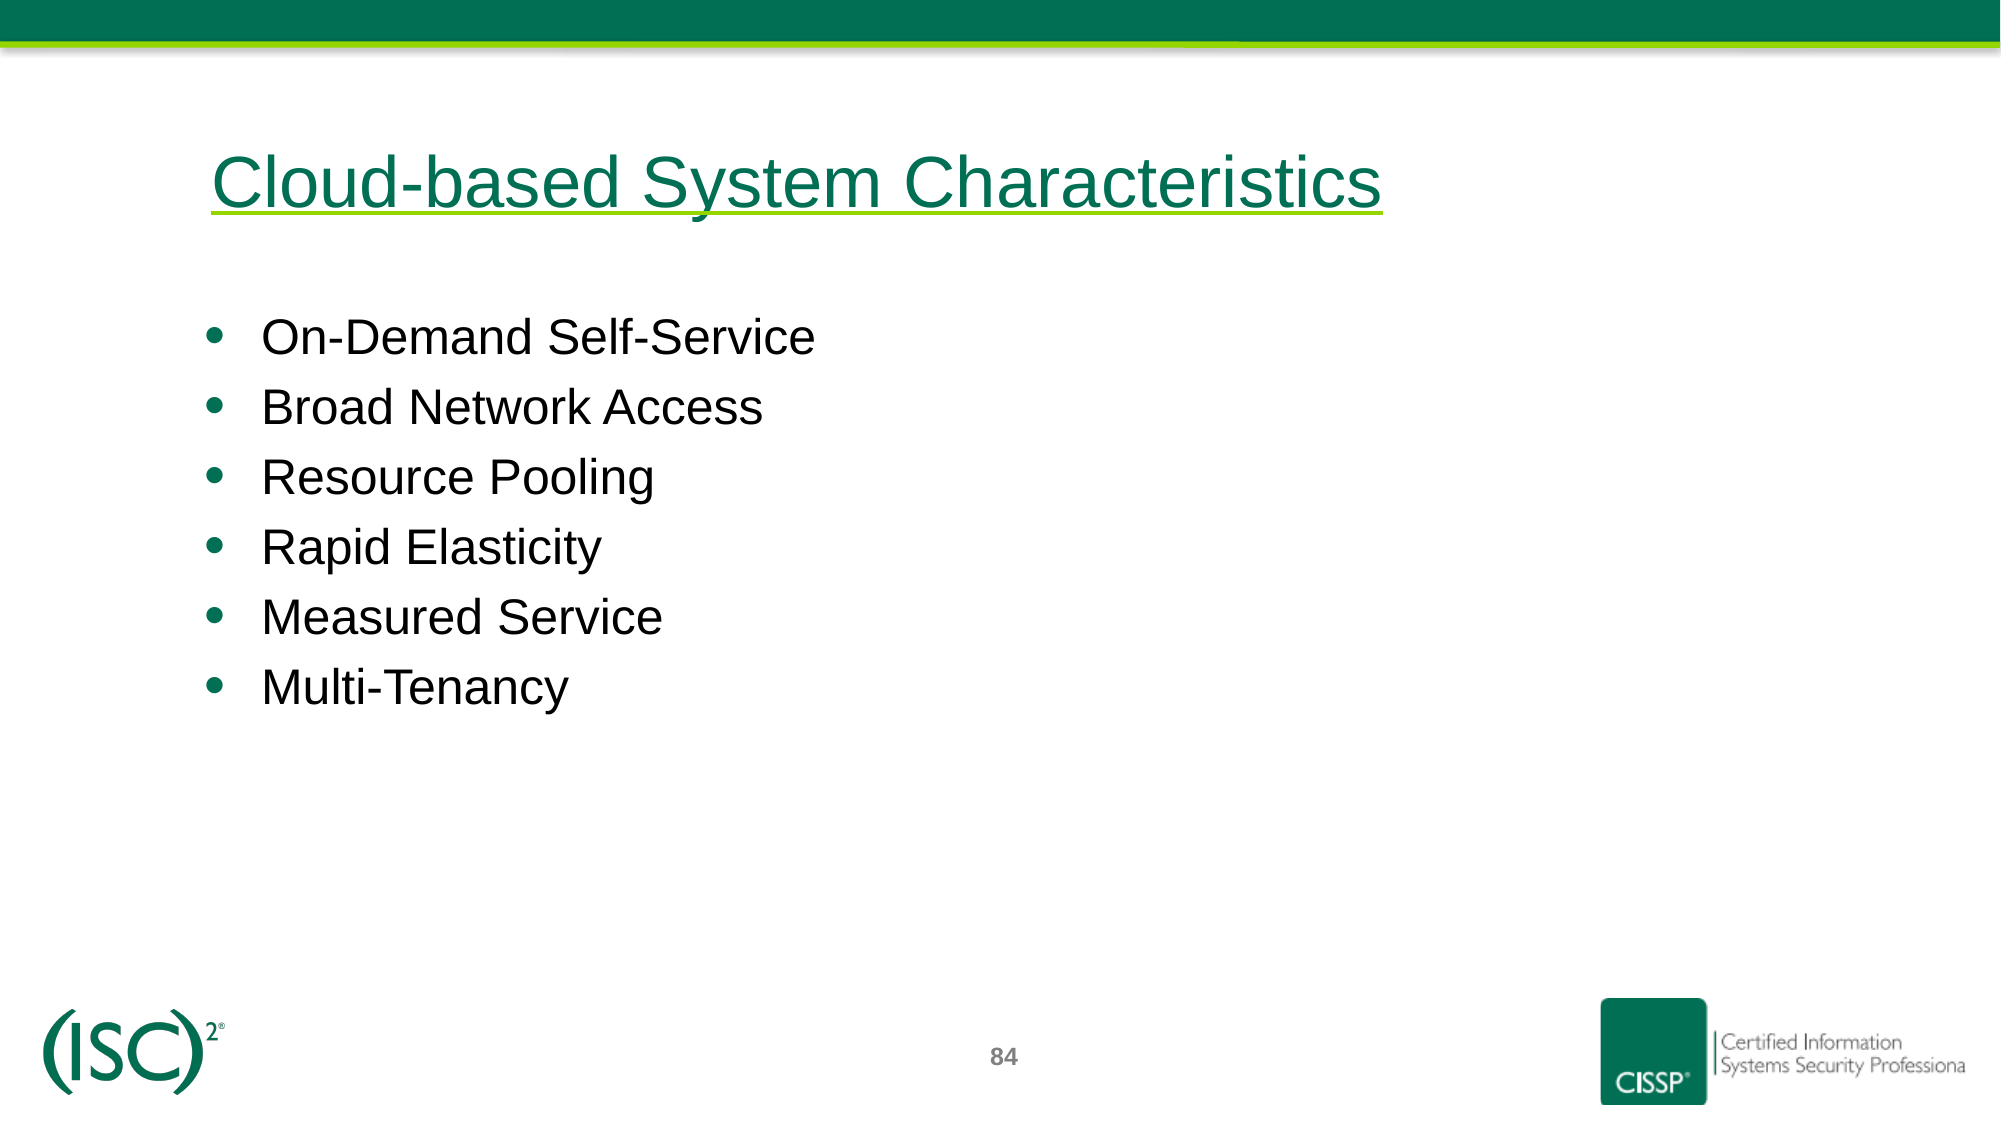

# Cloud-based System Characteristics
On-Demand Self-Service
Broad Network Access
Resource Pooling
Rapid Elasticity
Measured Service
Multi-Tenancy